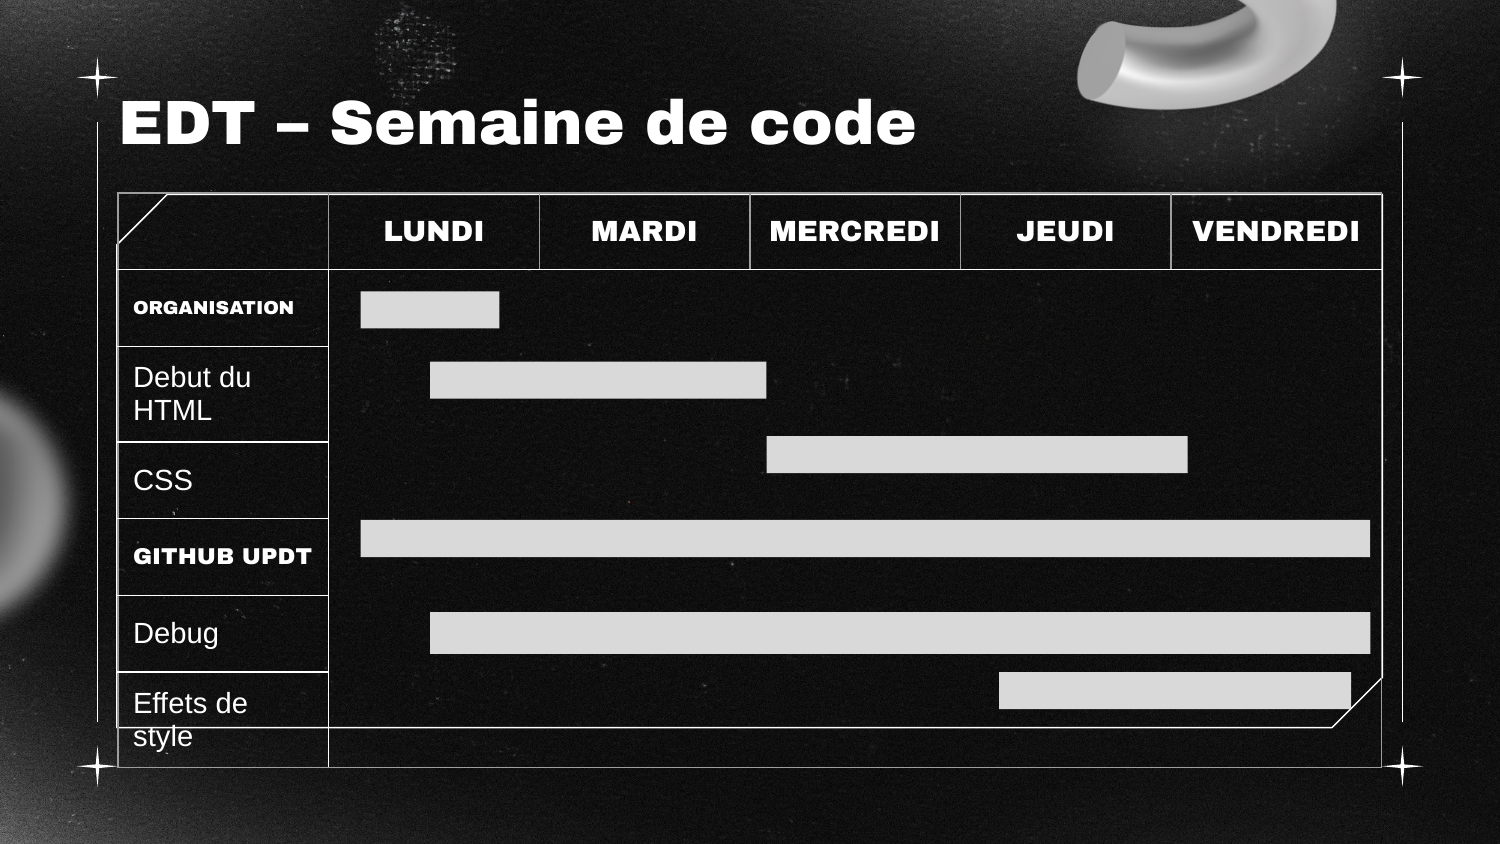

# EDT – Semaine de code
|  | LUNDI | MARDI | MERCREDI | JEUDI | VENDREDI |
| --- | --- | --- | --- | --- | --- |
| ORGANISATION |  |  |  |  |  |
| Debut du HTML |  |  |  |  |  |
| CSS |  |  |  |  |  |
| GITHUB UPDT |  |  |  |  |  |
| Debug |  |  |  |  |  |
| Effets de style |  |  |  |  |  |